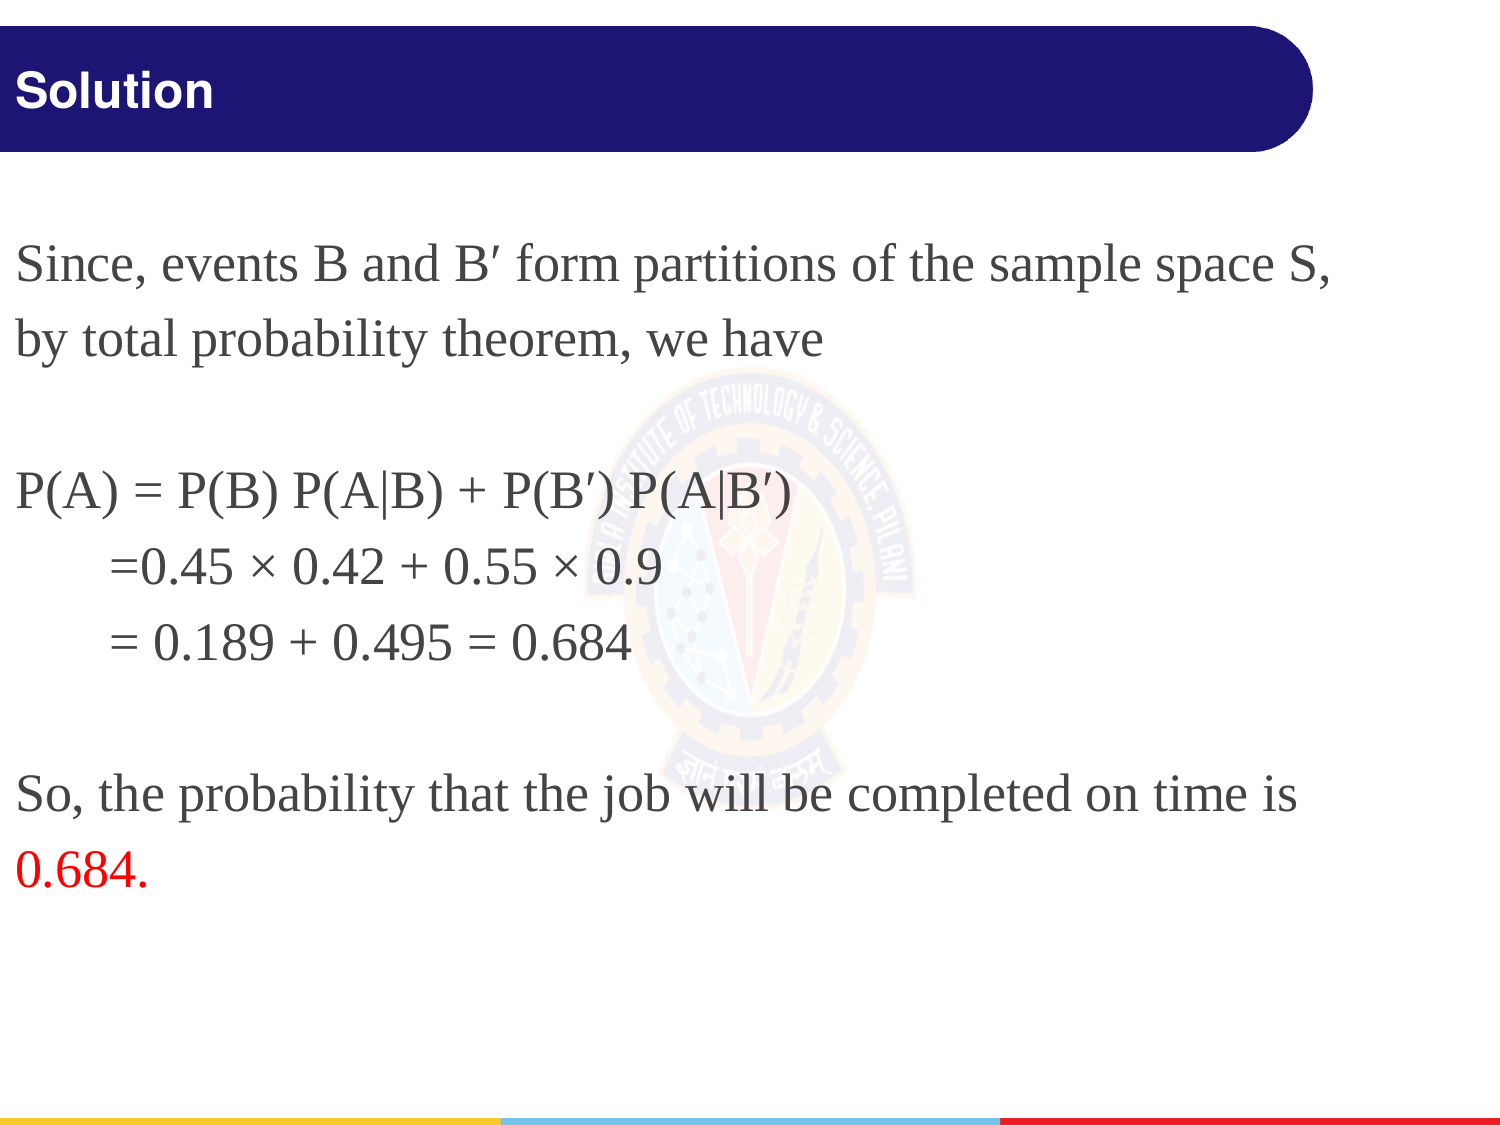

# Solution
Since, events B and B′ form partitions of the sample space S,
by total probability theorem, we have

P(A) = P(B) P(A|B) + P(B′) P(A|B′)
       =0.45 × 0.42 + 0.55 × 0.9
       = 0.189 + 0.495 = 0.684

So, the probability that the job will be completed on time is
0.684.